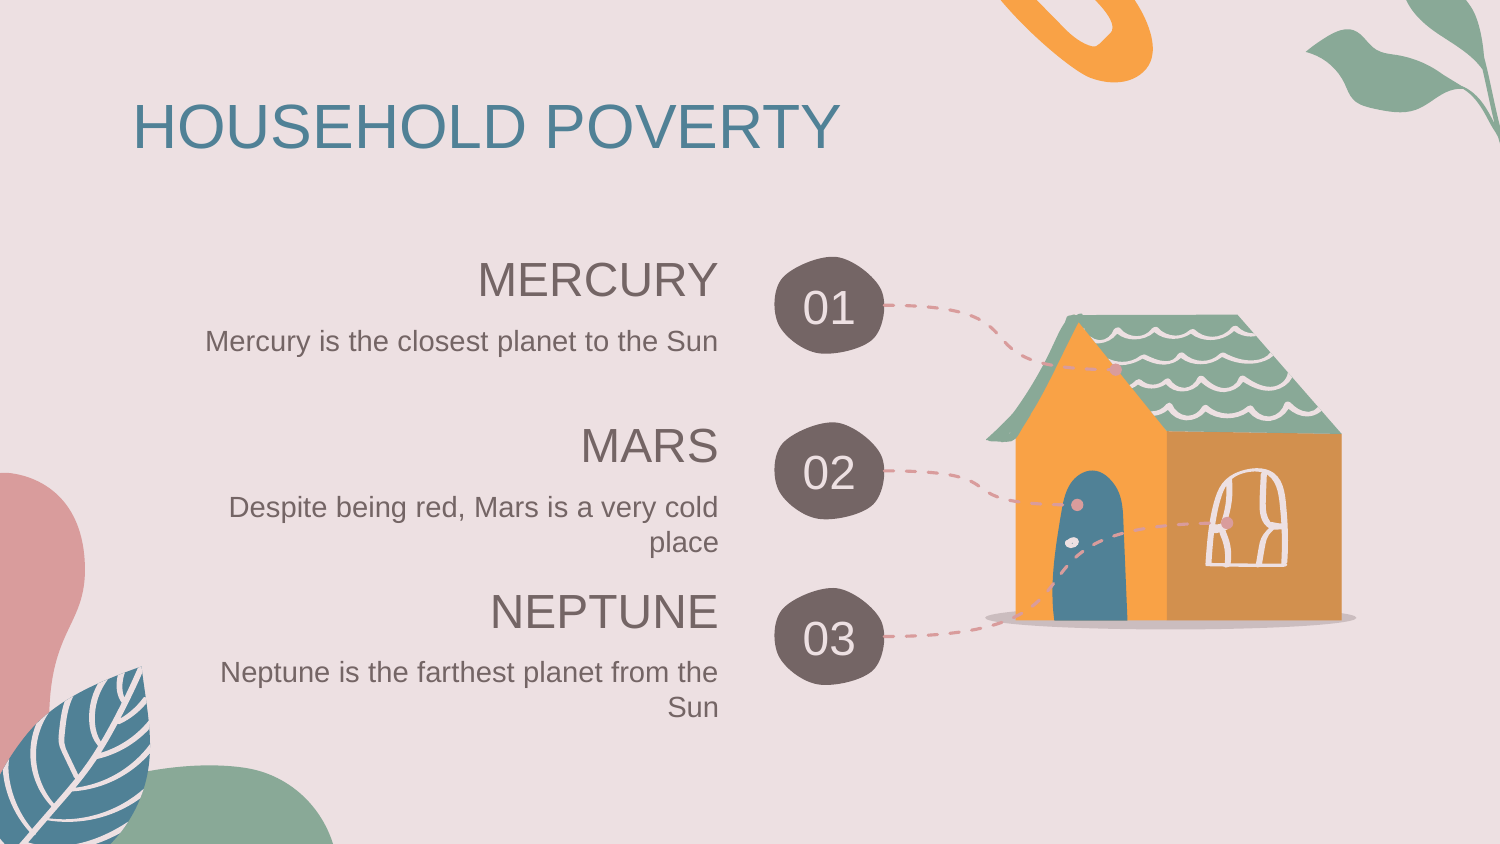

# HOUSEHOLD POVERTY
MERCURY

01
Mercury is the closest planet to the Sun

MARS

02
Despite being red, Mars is a very cold place

NEPTUNE

03
Neptune is the farthest planet from the Sun